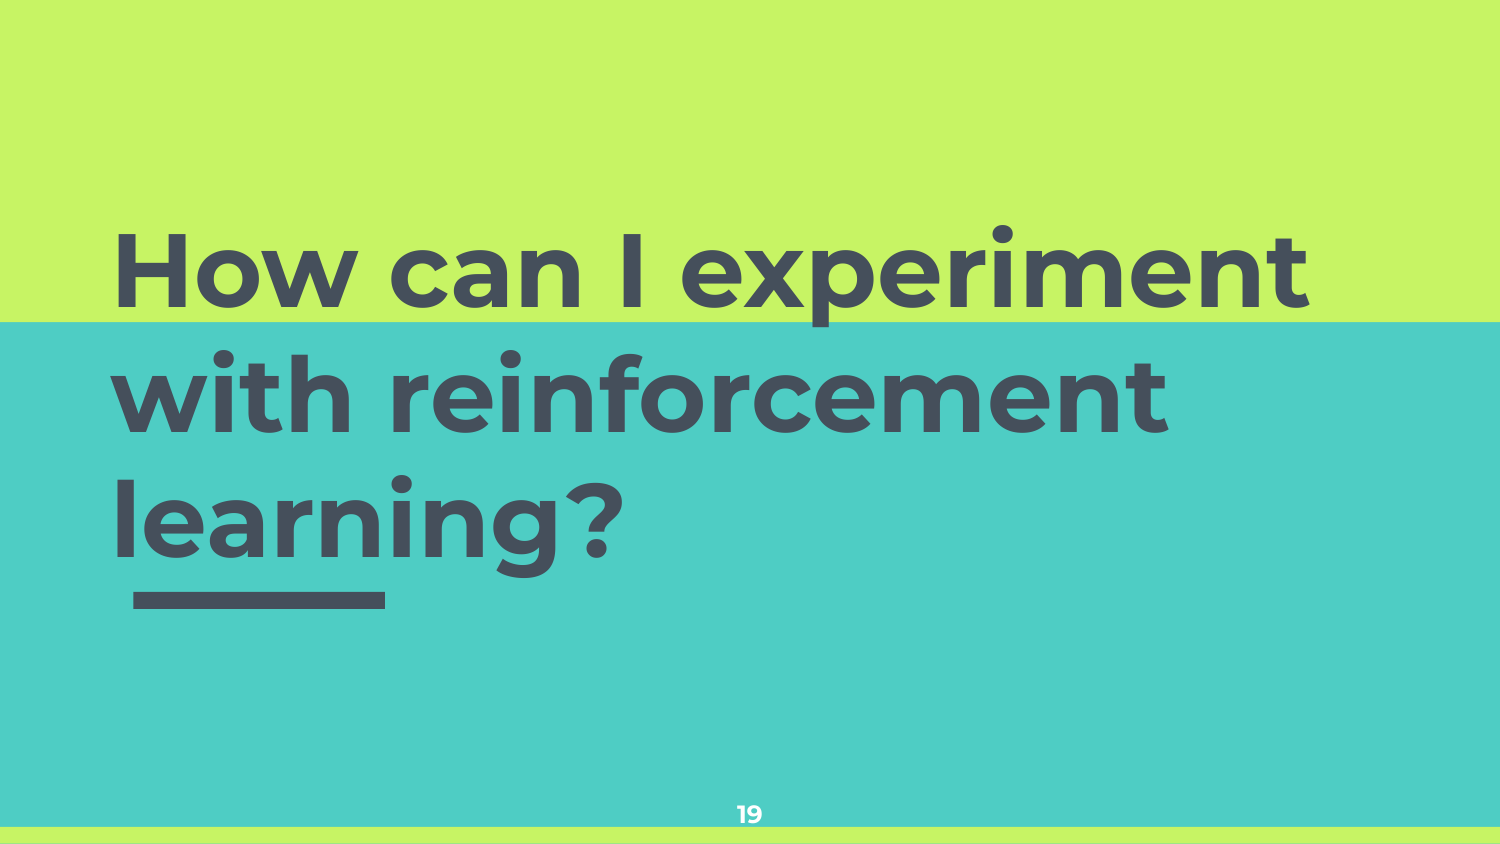

How can I experiment with reinforcement learning?

19